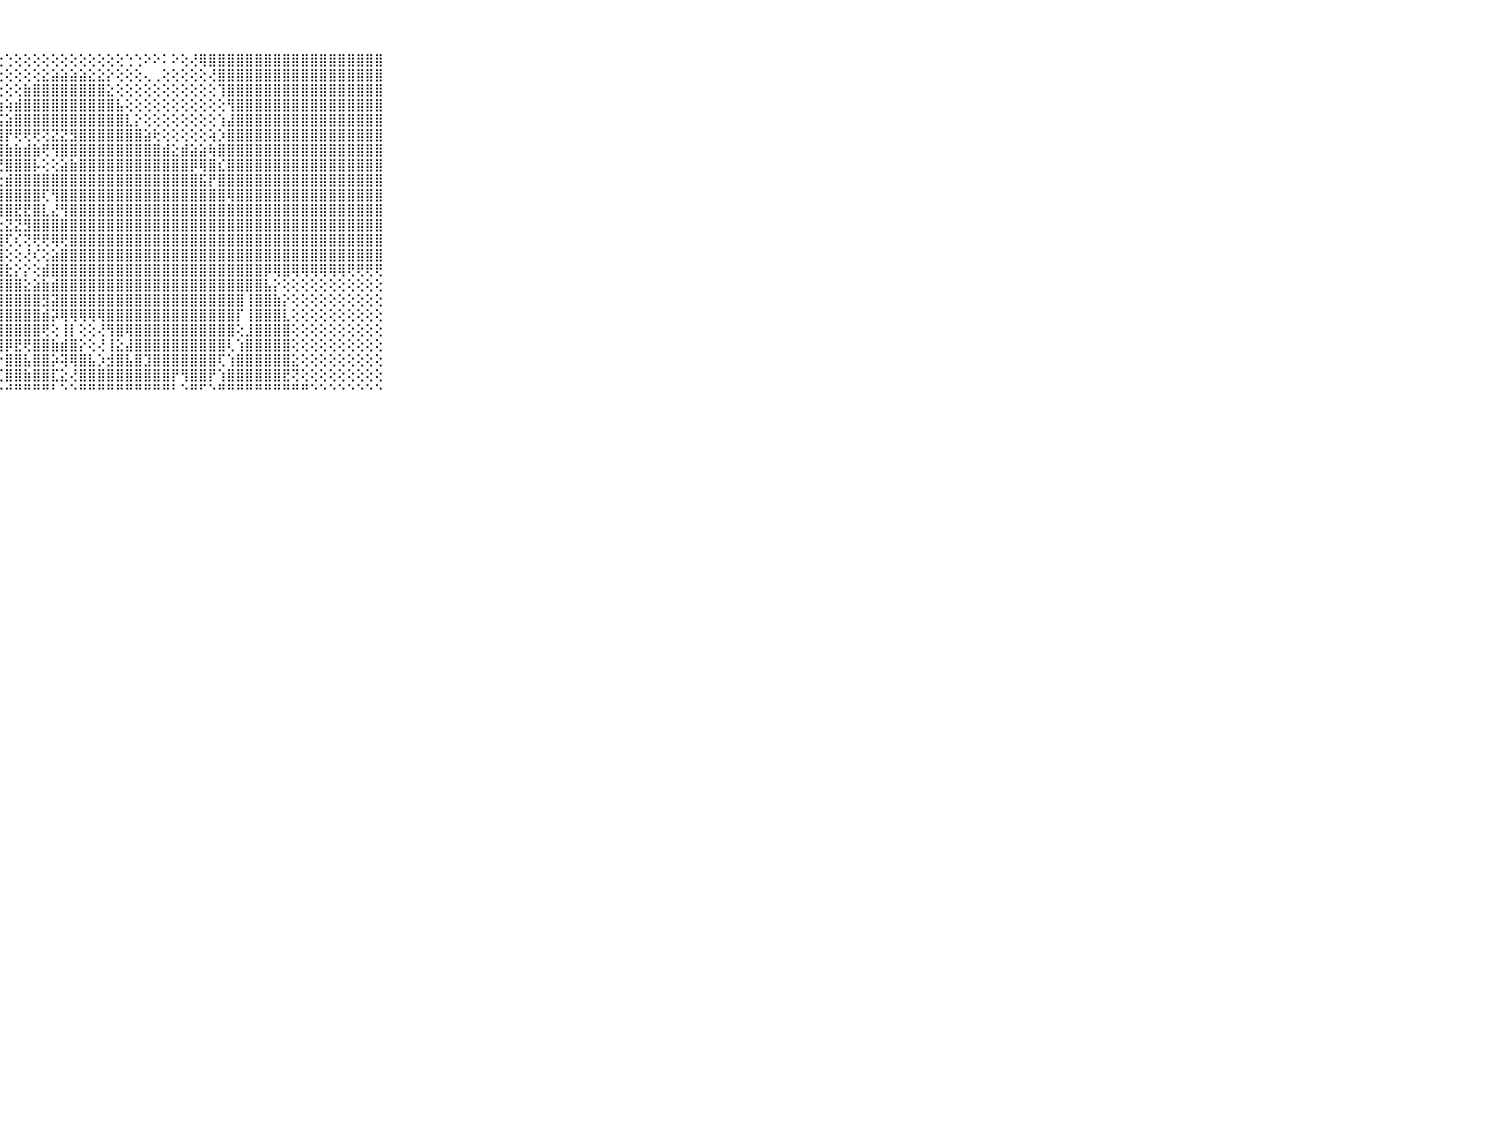

⠀⠀⠀⠀⠀⠀⠀⠀⠀⠀⠀⣿⣿⣿⣿⣿⣿⣿⣿⣿⣿⣟⢟⢕⢕⢕⢕⢕⢑⢕⢕⢕⢕⢕⢕⢕⢕⢕⢕⢕⢕⢑⢑⠕⠕⠅⠕⢕⢜⢿⣿⣿⣿⣿⣿⣿⣿⣿⣿⣿⣿⣿⣿⣿⣿⣿⣿⣿⣿⠀⠀⠀⠀⠀⠀⠀⠀⠀⠀⠀⠀
⠀⠀⠀⠀⠀⠀⠀⠀⠀⠀⠀⣿⣿⣿⣿⣿⣿⣿⣿⣿⢿⢯⢕⢕⢕⢕⢕⢕⢕⢕⢕⢕⣕⣵⣵⣵⣵⣕⣕⡕⢕⢕⢕⢄⢀⢕⢕⢕⢕⢕⢜⣿⣿⣿⣿⣿⣿⣿⣿⣿⣿⣿⣿⣿⣿⣿⣿⣿⣿⠀⠀⠀⠀⠀⠀⠀⠀⠀⠀⠀⠀
⠀⠀⠀⠀⠀⠀⠀⠀⠀⠀⠀⣿⣿⣿⣿⣿⣿⣿⣿⣿⣵⢕⢕⢕⢕⢕⢕⢕⢕⢕⣷⣿⣿⣿⣿⣿⣿⣿⣿⣕⢕⢕⢕⢕⢕⢕⢕⢕⢕⢕⢕⢹⣿⣿⣿⣿⣿⣿⣿⣿⣿⣿⣿⣿⣿⣿⣿⣿⣿⠀⠀⠀⠀⠀⠀⠀⠀⠀⠀⠀⠀
⠀⠀⠀⠀⠀⠀⠀⠀⠀⠀⠀⣿⣿⣿⣿⣿⣿⣿⣿⣿⣿⣷⣕⢕⢕⣕⣕⣱⢵⣾⣿⣿⣿⣿⣿⣿⣿⣿⣿⣿⣧⢕⢕⢕⢕⢕⢕⢕⢕⢕⢕⢕⢻⣿⣿⣿⣿⣿⣿⣿⣿⣿⣿⣿⣿⣿⣿⣿⣿⠀⠀⠀⠀⠀⠀⠀⠀⠀⠀⠀⠀
⠀⠀⠀⠀⠀⠀⠀⠀⠀⠀⠀⣿⣿⣿⣿⣿⣿⣿⣿⣿⣿⣿⣿⣧⣾⣿⡿⣯⣵⣿⣿⣿⣿⣿⣿⣿⣿⣿⣿⣿⣿⣇⡕⢕⢕⢕⢕⢕⢕⢕⢕⢱⣼⣿⣿⣿⣿⣿⣿⣿⣿⣿⣿⣿⣿⣿⣿⣿⣿⠀⠀⠀⠀⠀⠀⠀⠀⠀⠀⠀⠀
⠀⠀⠀⠀⠀⠀⠀⠀⠀⠀⠀⣿⣿⣿⣿⣿⣿⣿⣿⣿⣿⣿⣿⣿⣿⣿⣿⣿⡟⢟⢟⢟⢝⣝⣝⣻⣿⣿⣿⣿⣿⣿⣿⣵⢗⢕⢕⢕⢕⢕⢵⡱⣿⣿⣿⣿⣿⣿⣿⣿⣿⣿⣿⣿⣿⣿⣿⣿⣿⠀⠀⠀⠀⠀⠀⠀⠀⠀⠀⠀⠀
⠀⠀⠀⠀⠀⠀⠀⠀⠀⠀⠀⣿⣿⣿⣿⣿⣿⣿⣿⣿⣿⣿⣿⣿⡟⢝⢻⣿⣷⣷⣾⣷⢟⢻⣿⣿⣿⣿⣿⣿⣿⣿⣿⣿⣿⣾⣕⣾⣵⣵⢷⣿⣿⣿⣿⣿⣿⣿⣿⣿⣿⣿⣿⣿⣿⣿⣿⣿⣿⠀⠀⠀⠀⠀⠀⠀⠀⠀⠀⠀⠀
⠀⠀⠀⠀⠀⠀⠀⠀⠀⠀⠀⣿⣿⣿⣿⣿⣿⣿⣿⣿⣿⣿⣿⣿⢕⡕⢜⢜⣿⣿⣿⡧⢕⢕⣵⣷⣿⣿⣿⣿⣿⣿⣿⣿⣿⣿⣿⣿⡿⢿⣿⣎⣿⣿⣿⣿⣿⣿⣿⣿⣿⣿⣿⣿⣿⣿⣿⣿⣿⠀⠀⠀⠀⠀⠀⠀⠀⠀⠀⠀⠀
⠀⠀⠀⠀⠀⠀⠀⠀⠀⠀⠀⣿⣿⣿⣿⣿⣿⣿⣿⣿⣿⣿⣿⣿⣯⣳⢏⢕⣾⣿⣿⣿⣿⣿⣿⣿⣿⣿⣿⣿⣿⣿⣿⣿⣿⣿⣿⣿⣿⣯⡟⣿⣿⣿⣿⣿⣿⣿⣿⣿⣿⣿⣿⣿⣿⣿⣿⣿⣿⠀⠀⠀⠀⠀⠀⠀⠀⠀⠀⠀⠀
⠀⠀⠀⠀⠀⠀⠀⠀⠀⠀⠀⣿⣿⣿⣿⣿⣿⣿⣿⣿⣿⣿⣿⣿⣿⣧⣕⣼⣿⣿⣿⣿⢏⢻⣿⣿⣿⣿⣿⣿⣿⣿⣿⣿⣿⣿⣿⣿⣿⣿⣿⣿⢿⣿⣿⣿⣿⣿⣿⣿⣿⣿⣿⣿⣿⣿⣿⣿⣿⠀⠀⠀⠀⠀⠀⠀⠀⠀⠀⠀⠀
⠀⠀⠀⠀⠀⠀⠀⠀⠀⠀⠀⣿⣿⣿⣿⣿⣿⣿⣿⣿⣿⣿⣿⣿⣿⣿⣿⣿⣿⣟⣟⣿⣇⣜⢻⣿⣿⣿⣿⣿⣿⣿⣿⣿⣿⣿⣿⣿⣿⣿⣿⣿⣿⣿⣿⣿⣿⣿⣿⣿⣿⣿⣿⣿⣿⣿⣿⣿⣿⠀⠀⠀⠀⠀⠀⠀⠀⠀⠀⠀⠀
⠀⠀⠀⠀⠀⠀⠀⠀⠀⠀⠀⣿⣿⣿⣿⣿⣿⣿⣿⣿⣿⣿⣿⣿⣿⣿⣿⢕⣝⣝⣻⣿⣿⣿⣿⣿⣿⣿⣿⣿⣿⣿⣿⣿⣿⣿⣿⣿⣿⣿⣿⣿⣿⣿⣿⣿⣿⣿⣿⣿⣿⣿⣿⣿⣿⣿⣿⣿⣿⠀⠀⠀⠀⠀⠀⠀⠀⠀⠀⠀⠀
⠀⠀⠀⠀⠀⠀⠀⠀⠀⠀⠀⣿⣿⣿⣿⣿⣿⣿⣿⣿⣿⣿⣿⣿⣿⣿⣿⣿⢏⢎⢝⢟⢟⢿⢟⣿⣿⣿⣿⣿⣿⣿⣿⣿⣿⣿⣿⣿⣿⣿⣿⣿⣿⣿⣿⣿⣿⣿⣿⣿⣿⣿⣿⣿⣿⣿⣿⣿⣿⠀⠀⠀⠀⠀⠀⠀⠀⠀⠀⠀⠀
⠀⠀⠀⠀⠀⠀⠀⠀⠀⠀⠀⣿⣿⣿⣿⣿⣿⣿⣿⣿⣿⣿⣿⣿⣿⣿⣿⣿⢕⢕⢜⢎⢕⣵⣿⣿⣿⣿⣿⣿⣿⣿⣿⣿⣿⣿⣿⣿⣿⣿⣿⣿⣿⣿⣿⣿⣿⣿⣿⣿⣿⣿⣿⣿⣿⣿⣿⣿⣿⠀⠀⠀⠀⠀⠀⠀⠀⠀⠀⠀⠀
⠀⠀⠀⠀⠀⠀⠀⠀⠀⠀⠀⣿⣿⣿⣿⣿⣿⣿⣿⣿⣿⣿⣿⣿⣿⣿⣿⣿⣗⡕⡕⢕⣾⣿⣿⣿⣿⣿⣿⣿⣿⣿⣿⣿⣿⣿⣿⣿⣿⣿⣿⣿⣿⣿⣿⣿⡿⢿⣿⢿⢿⢿⢿⢿⢿⢟⢟⢟⢟⠀⠀⠀⠀⠀⠀⠀⠀⠀⠀⠀⠀
⠀⠀⠀⠀⠀⠀⠀⠀⠀⠀⠀⣿⣿⣿⣿⣿⣿⣿⣿⣿⣿⣿⣿⣿⣿⣿⣿⣿⣿⣿⣕⣵⣷⣾⣿⣿⣿⣿⣿⣿⣿⣿⣿⣿⣿⣿⣿⣿⣿⣿⣿⣿⣿⣿⣿⣿⣧⡕⢕⢕⢕⢕⢕⢕⢕⢕⢕⢕⢕⠀⠀⠀⠀⠀⠀⠀⠀⠀⠀⠀⠀
⠀⠀⠀⠀⠀⠀⠀⠀⠀⠀⠀⣿⣿⣿⣿⣿⣿⣿⣿⣿⣿⣿⣿⣿⣿⣿⣿⣿⣿⣿⣿⣿⣻⣽⣿⣿⣿⣿⣿⣿⣿⣿⣿⣿⣿⣿⣿⣿⣿⣿⣿⣿⣿⣿⢸⣿⣿⣷⡕⢕⢕⢕⢕⢕⢕⢕⢕⢕⢕⠀⠀⠀⠀⠀⠀⠀⠀⠀⠀⠀⠀
⠀⠀⠀⠀⠀⠀⠀⠀⠀⠀⠀⣿⣿⣿⣿⣿⣿⣿⣿⣿⣿⣿⣿⣿⣿⣿⣿⣿⣿⣿⣿⣿⣾⡽⢿⢿⢿⢿⢿⣿⣿⣿⣿⣿⣿⣿⣿⣿⣿⣿⣿⣿⣿⡏⢸⣿⣿⣿⣇⢕⢕⢕⢕⢕⢕⢕⢕⢕⢕⠀⠀⠀⠀⠀⠀⠀⠀⠀⠀⠀⠀
⠀⠀⠀⠀⠀⠀⠀⠀⠀⠀⠀⣿⣿⣿⣿⣿⣿⣿⣿⣿⣿⣿⣿⣿⣿⣿⣿⣿⣿⣿⣿⣿⢟⢕⢸⡇⢕⢕⢜⢻⣿⢿⣿⣿⣿⣿⣿⣿⣿⣿⣿⣿⣿⢕⣸⣿⣿⣿⣿⢕⢕⢕⢕⢕⢕⢕⢕⢕⢕⠀⠀⠀⠀⠀⠀⠀⠀⠀⠀⠀⠀
⠀⠀⠀⠀⠀⠀⠀⠀⠀⠀⠀⣿⣿⣿⣿⣿⣿⣿⣿⣿⣿⣿⣿⣿⣿⣿⣿⢿⡿⣟⢟⣿⣿⣷⣾⣿⡕⢕⢜⢸⣕⣼⣿⣿⣿⣿⣿⣿⣿⣿⣿⣿⢇⢱⣿⣿⣿⣿⣿⢕⢕⢕⢕⢕⢕⢕⢕⢕⢕⠀⠀⠀⠀⠀⠀⠀⠀⠀⠀⠀⠀
⠀⠀⠀⠀⠀⠀⠀⠀⠀⠀⠀⣿⣿⣿⣿⣿⣿⣿⣿⣿⣿⣿⣿⣿⣿⣿⢯⡕⣿⣿⣧⣿⣿⡵⢽⢿⣿⣧⡱⣺⣿⣧⣿⣹⣿⣿⣿⣿⣿⣿⣿⢏⢱⣿⣿⣿⣿⣿⣿⣕⢕⢕⢕⢕⢕⢕⢕⢕⢕⠀⠀⠀⠀⠀⠀⠀⠀⠀⠀⠀⠀
⠀⠀⠀⠀⠀⠀⠀⠀⠀⠀⠀⣿⣿⣿⣿⣿⣿⣿⣿⣿⣿⡿⢟⢝⢕⢜⢕⢎⣿⣿⣷⣿⣿⣏⣕⢜⣿⣿⣿⣿⣿⣿⣿⣿⣿⣿⡟⢻⣿⣿⡟⢱⣿⣿⣿⣿⣿⣿⣟⢝⢕⢕⢕⢕⢕⢕⢕⢕⢕⠀⠀⠀⠀⠀⠀⠀⠀⠀⠀⠀⠀
⠀⠀⠀⠀⠀⠀⠀⠀⠀⠀⠀⠛⠛⠛⠛⠛⠛⠛⠛⠋⠙⠑⠑⠑⠑⠑⠑⠑⠚⠛⠛⠛⠛⠃⠑⠑⠛⠛⠛⠛⠛⠛⠛⠛⠛⠛⠃⠑⠛⠋⠑⠛⠛⠛⠛⠛⠛⠛⠛⠛⠛⠑⠑⠑⠑⠑⠑⠑⠑⠀⠀⠀⠀⠀⠀⠀⠀⠀⠀⠀⠀